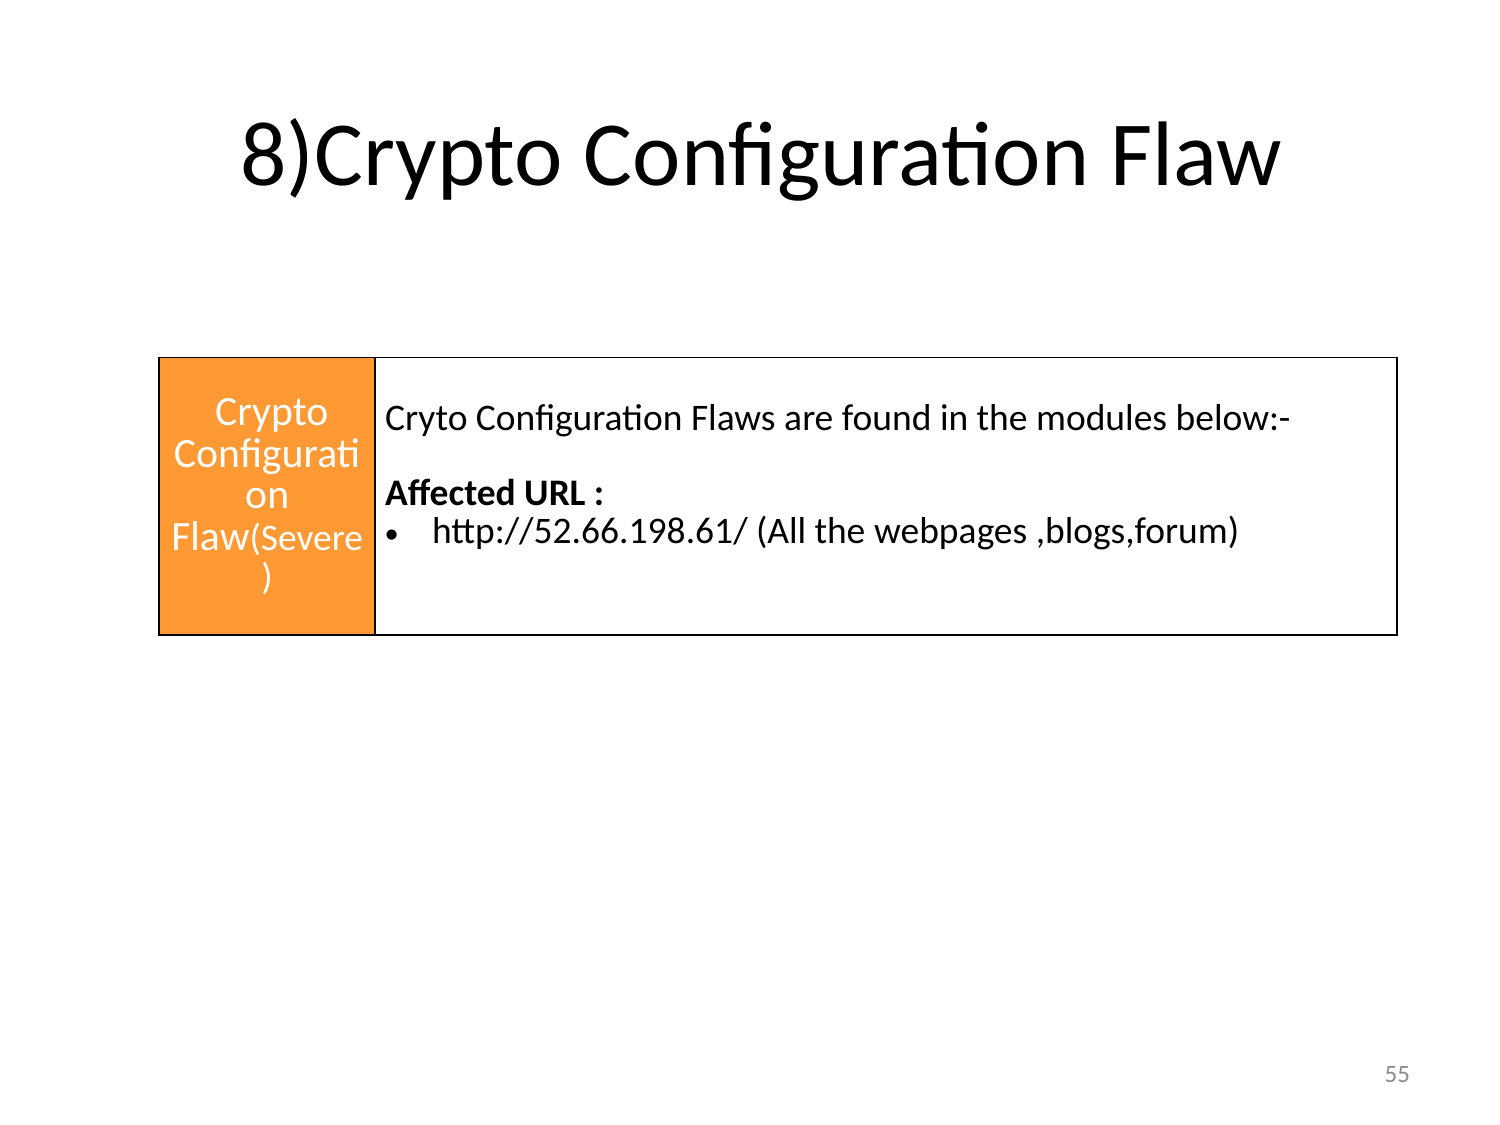

# 8)Crypto Configuration Flaw
|  |  |
| --- | --- |
| Crypto Configuration Flaw(Severe) | Cryto Configuration Flaws are found in the modules below:- Affected URL : http://52.66.198.61/ (All the webpages ,blogs,forum) |
55